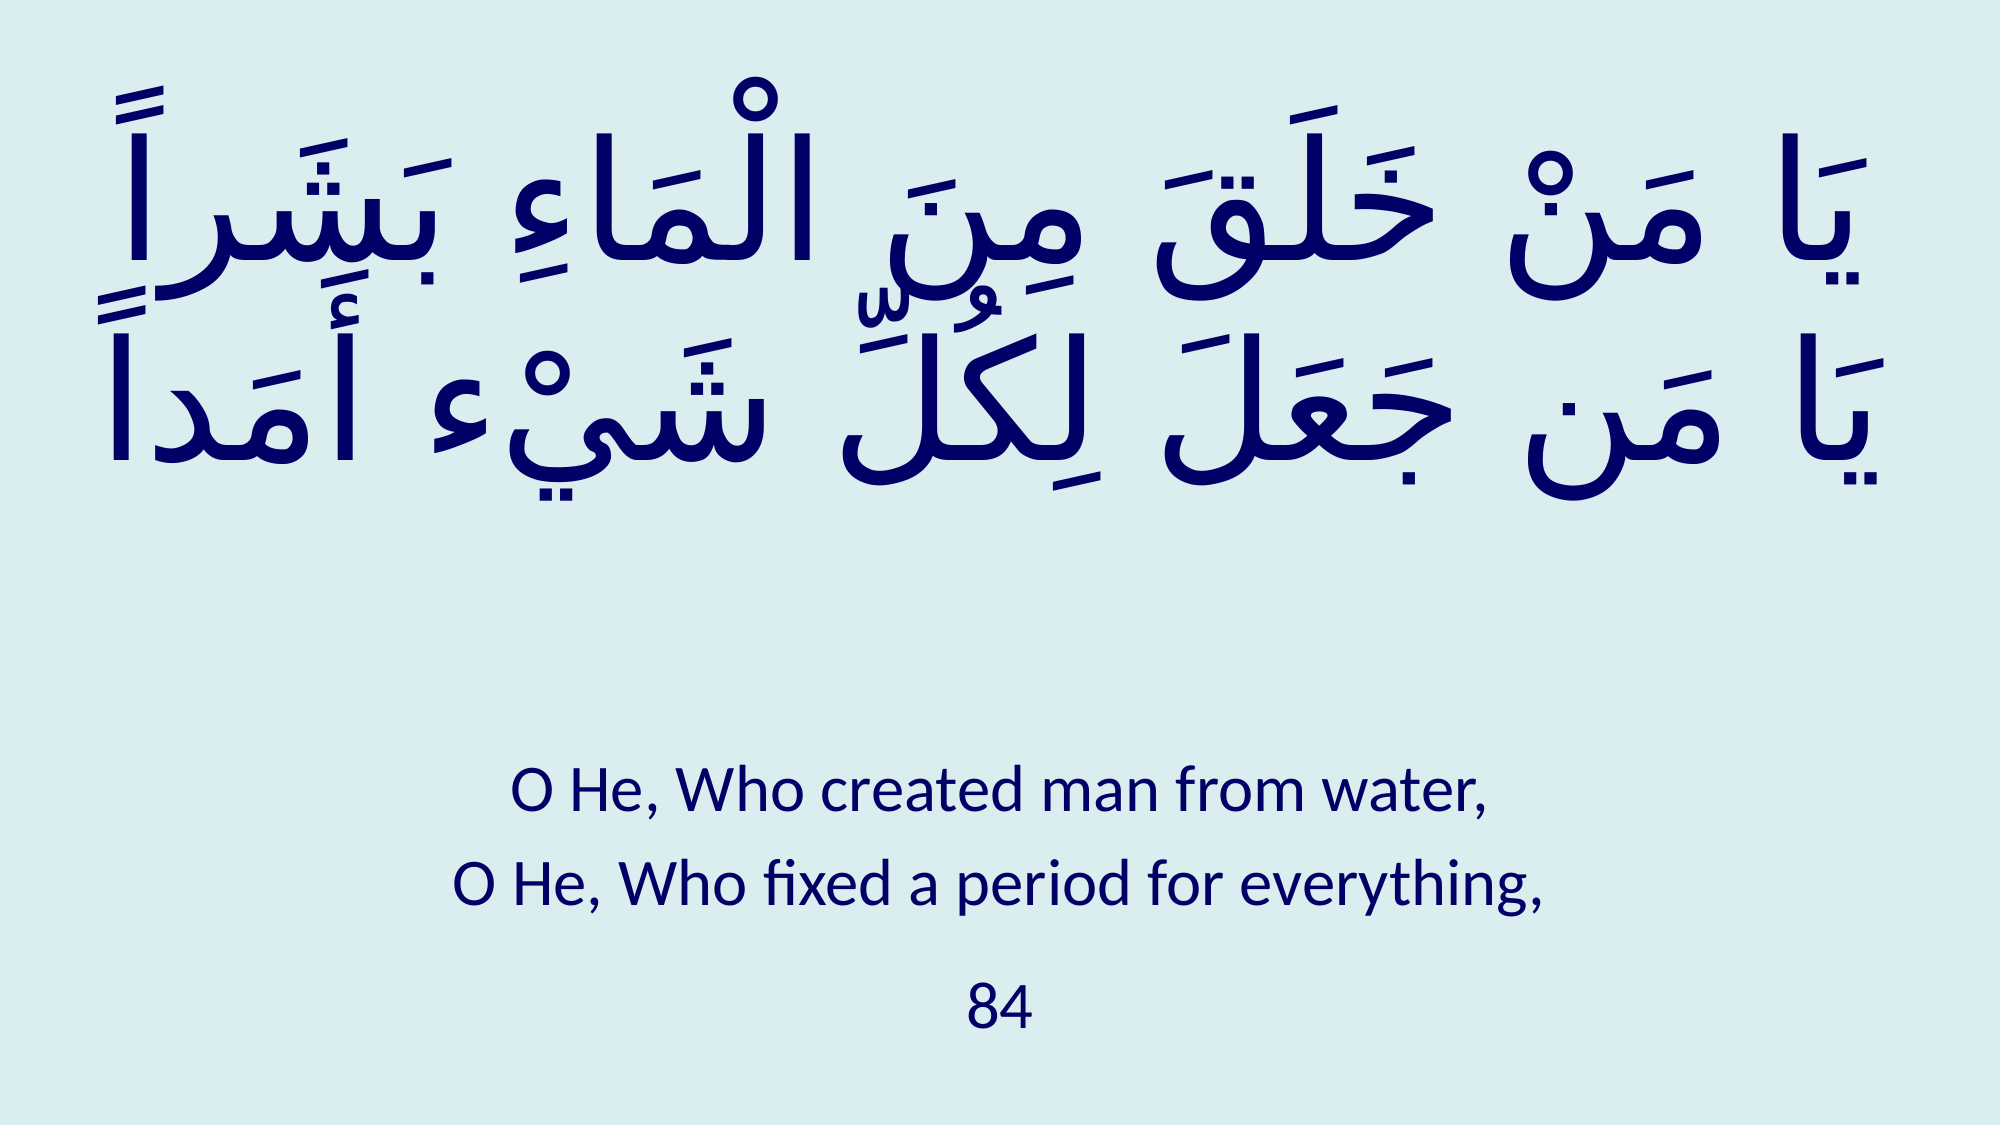

# يَا مَنْ خَلَقَ مِنَ الْمَاءِ بَشَراً يَا مَن جَعَلَ لِكُلِّ شَيْء أَمَداً
O He, Who created man from water,
O He, Who fixed a period for everything,
84